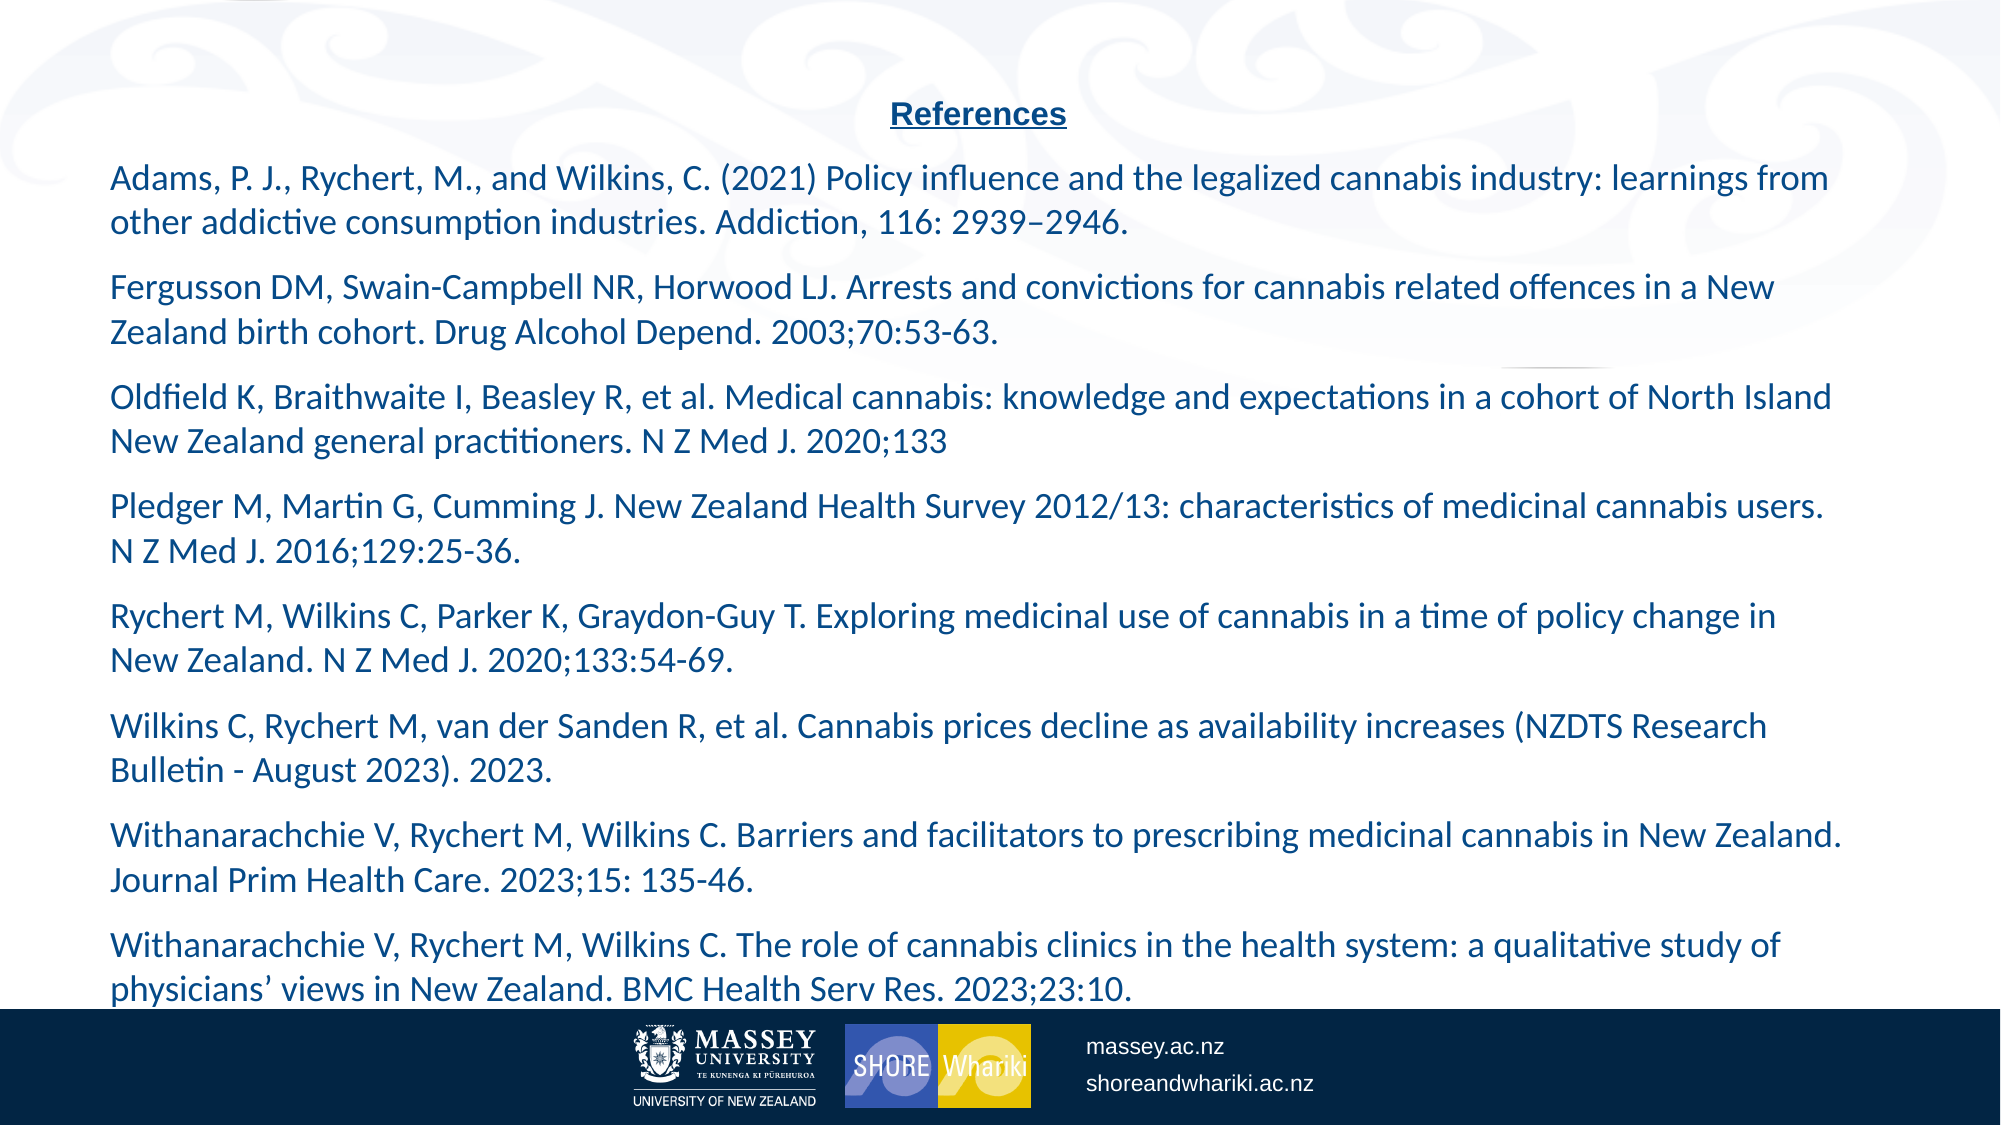

References
Adams, P. J., Rychert, M., and Wilkins, C. (2021) Policy influence and the legalized cannabis industry: learnings from other addictive consumption industries. Addiction, 116: 2939–2946.
Fergusson DM, Swain-Campbell NR, Horwood LJ. Arrests and convictions for cannabis related offences in a New Zealand birth cohort. Drug Alcohol Depend. 2003;70:53-63.
Oldfield K, Braithwaite I, Beasley R, et al. Medical cannabis: knowledge and expectations in a cohort of North Island New Zealand general practitioners. N Z Med J. 2020;133
Pledger M, Martin G, Cumming J. New Zealand Health Survey 2012/13: characteristics of medicinal cannabis users. N Z Med J. 2016;129:25-36.
Rychert M, Wilkins C, Parker K, Graydon-Guy T. Exploring medicinal use of cannabis in a time of policy change in New Zealand. N Z Med J. 2020;133:54-69.
Wilkins C, Rychert M, van der Sanden R, et al. Cannabis prices decline as availability increases (NZDTS Research Bulletin - August 2023). 2023.
Withanarachchie V, Rychert M, Wilkins C. Barriers and facilitators to prescribing medicinal cannabis in New Zealand. Journal Prim Health Care. 2023;15: 135-46.
Withanarachchie V, Rychert M, Wilkins C. The role of cannabis clinics in the health system: a qualitative study of physicians’ views in New Zealand. BMC Health Serv Res. 2023;23:10.